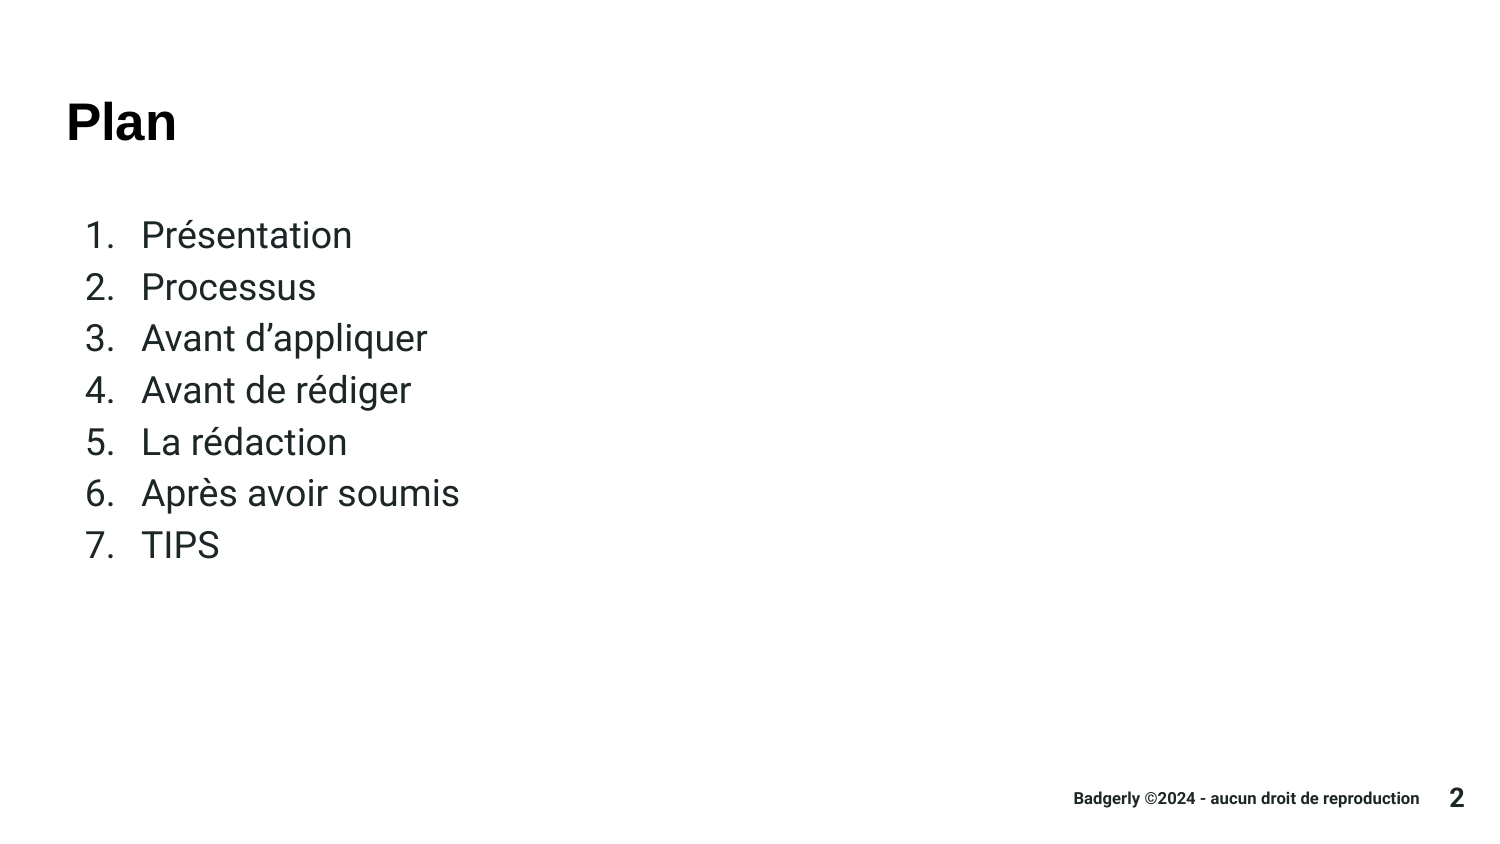

# Plan
Présentation
Processus
Avant d’appliquer
Avant de rédiger
La rédaction
Après avoir soumis
TIPS
2